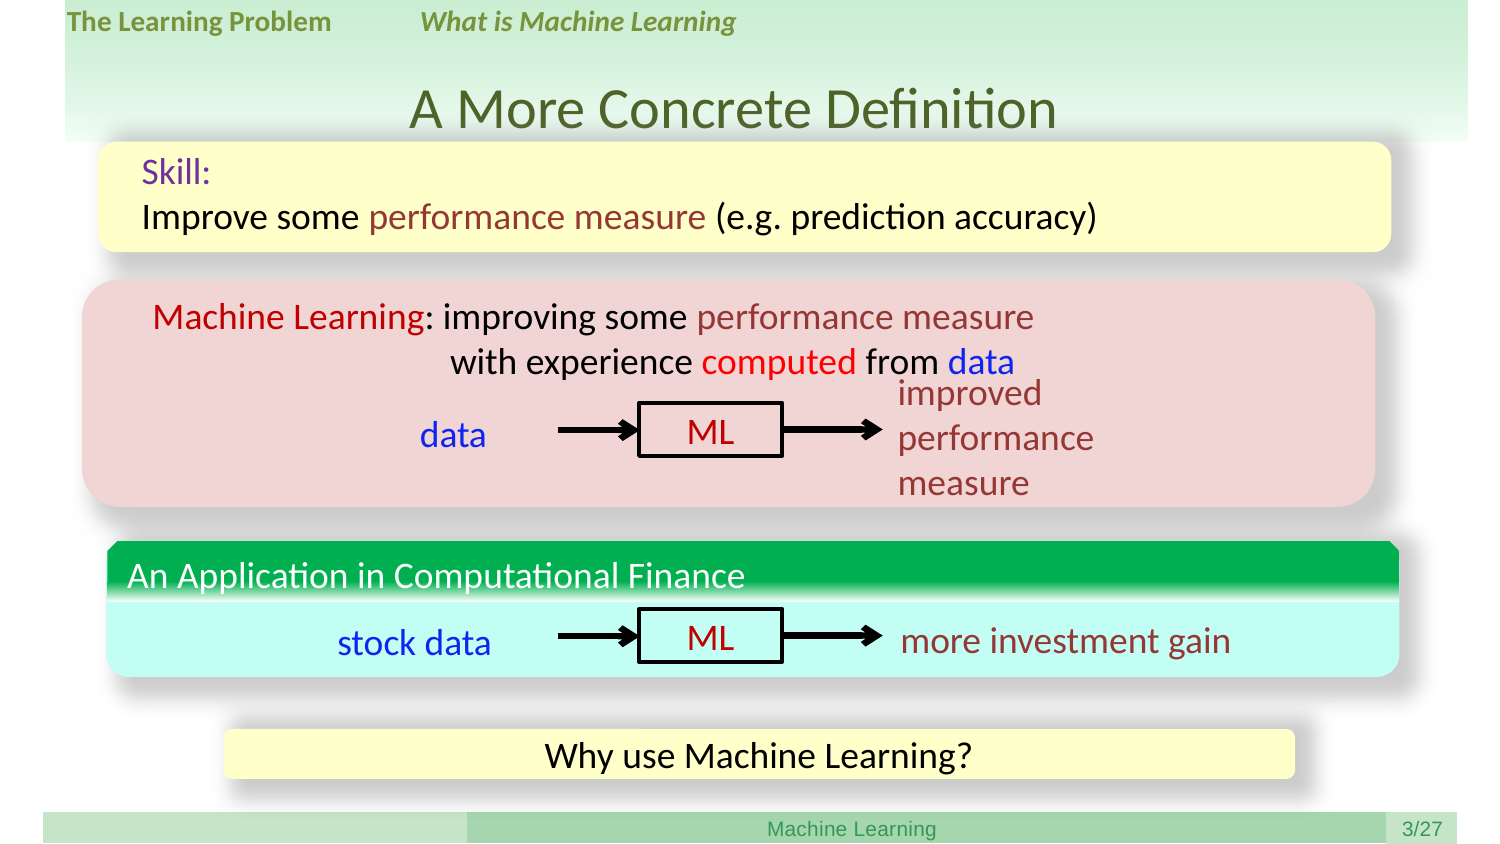

The Learning Problem
What is Machine Learning
A More Concrete Definition
Skill:
Improve some performance measure (e.g. prediction accuracy)

Machine Learning: improving some performance measure
                                   with experience computed from data

improved performance measure
ML
data

An Application in Computational Finance
more investment gain
ML
stock data
Why use Machine Learning?

Machine Learning
3/27